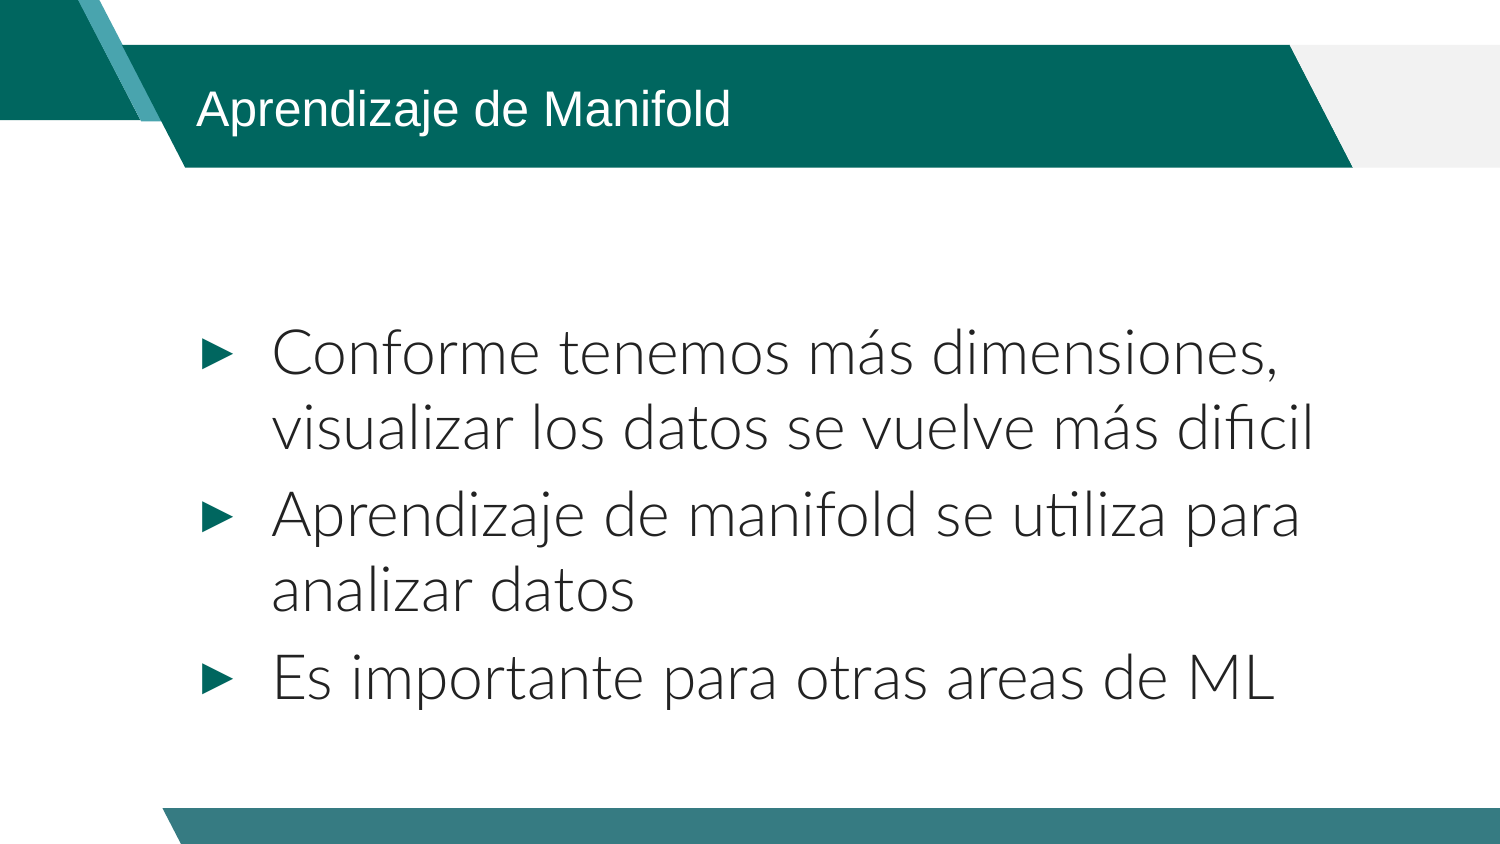

# Aprendizaje de Manifold

Conforme tenemos más dimensiones, visualizar los datos se vuelve más dificil
Aprendizaje de manifold se utiliza para analizar datos
Es importante para otras areas de ML